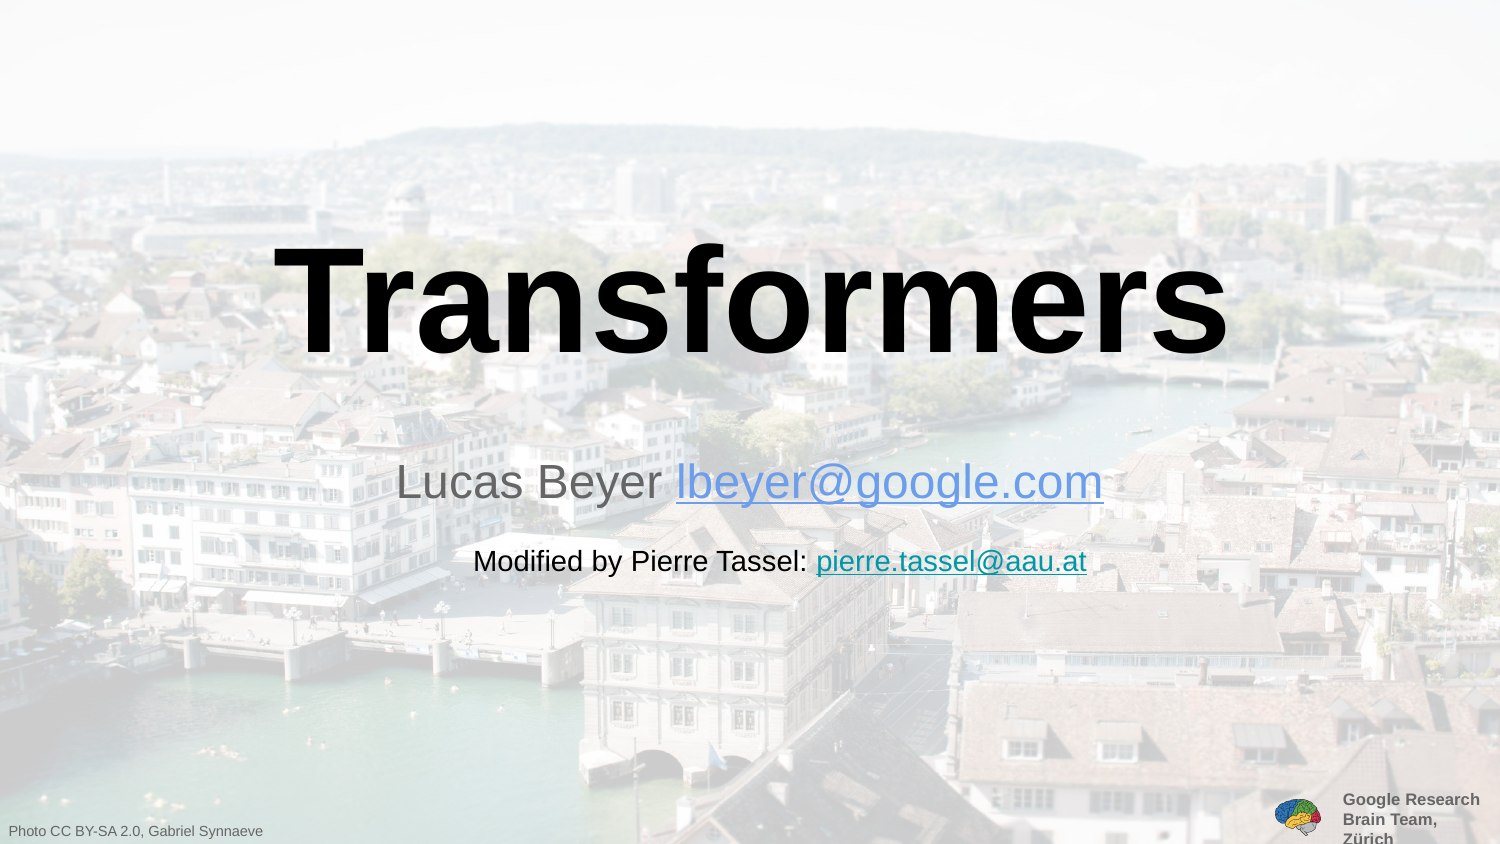

Transformers
Lucas Beyer lbeyer@google.com
Modified by Pierre Tassel: pierre.tassel@aau.at